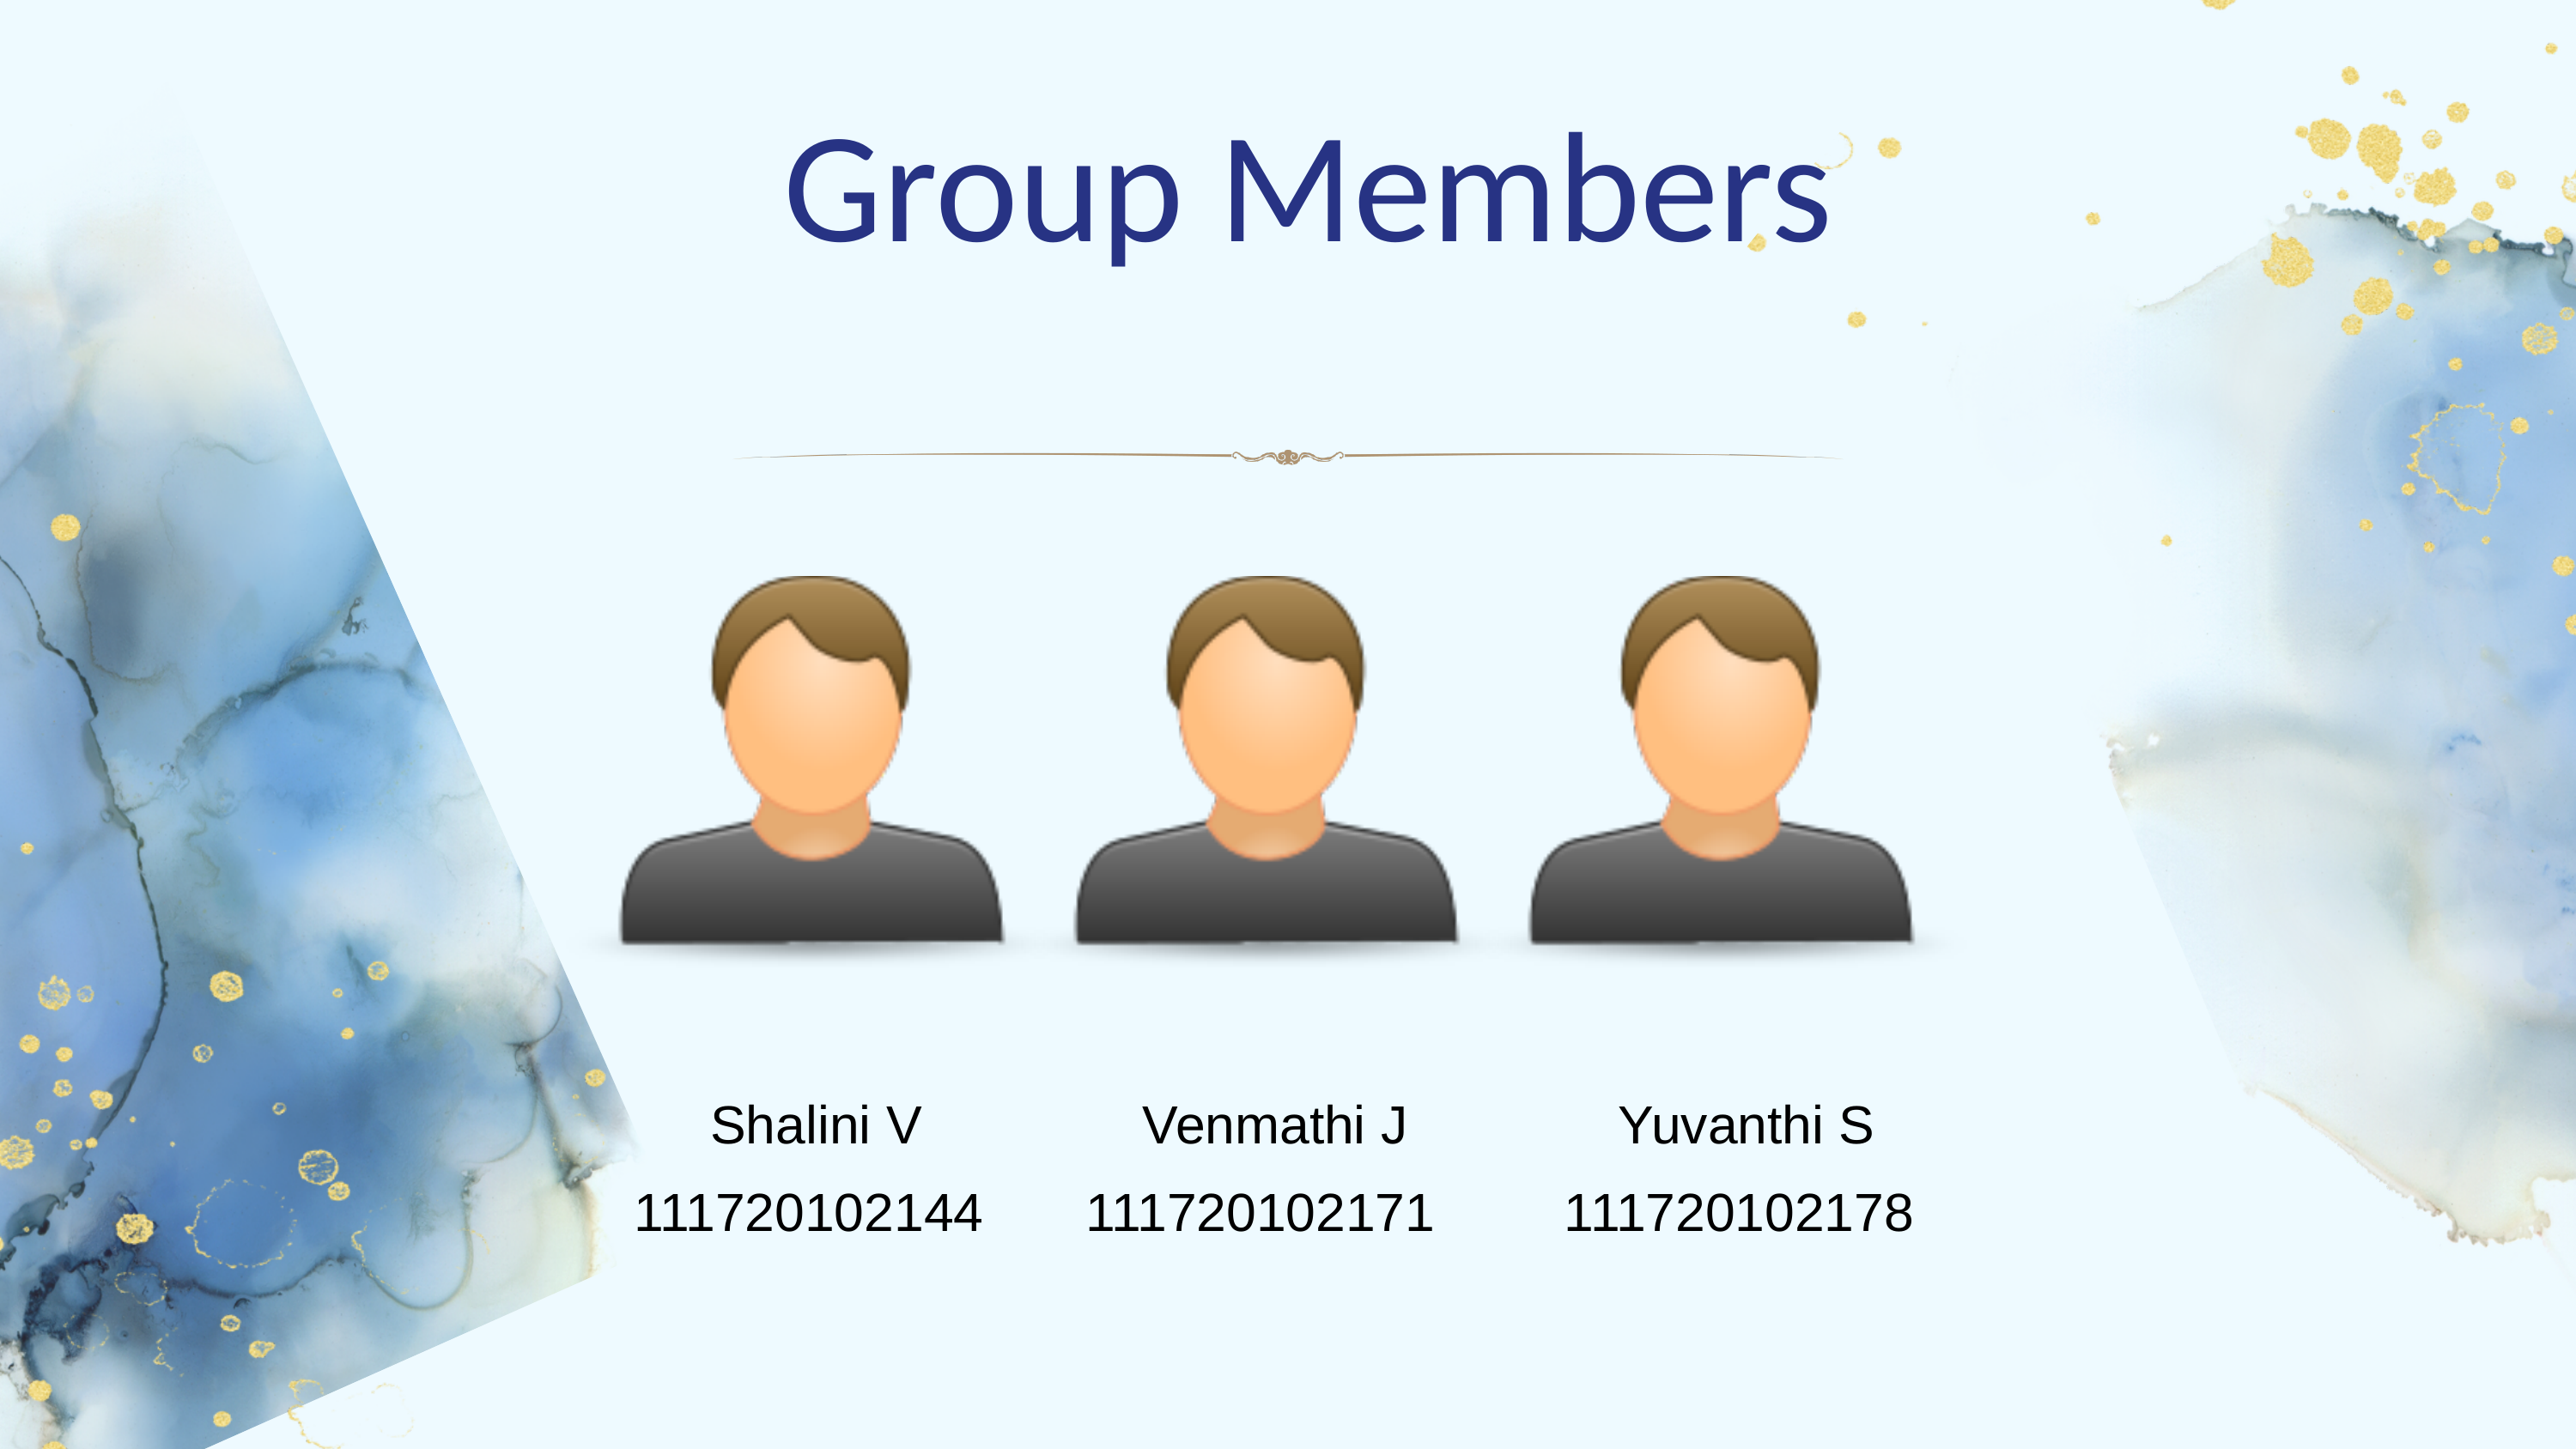

﻿ Group Members

Shalini V
111720102144
 Venmathi J
111720102171
Yuvanthi S
111720102178